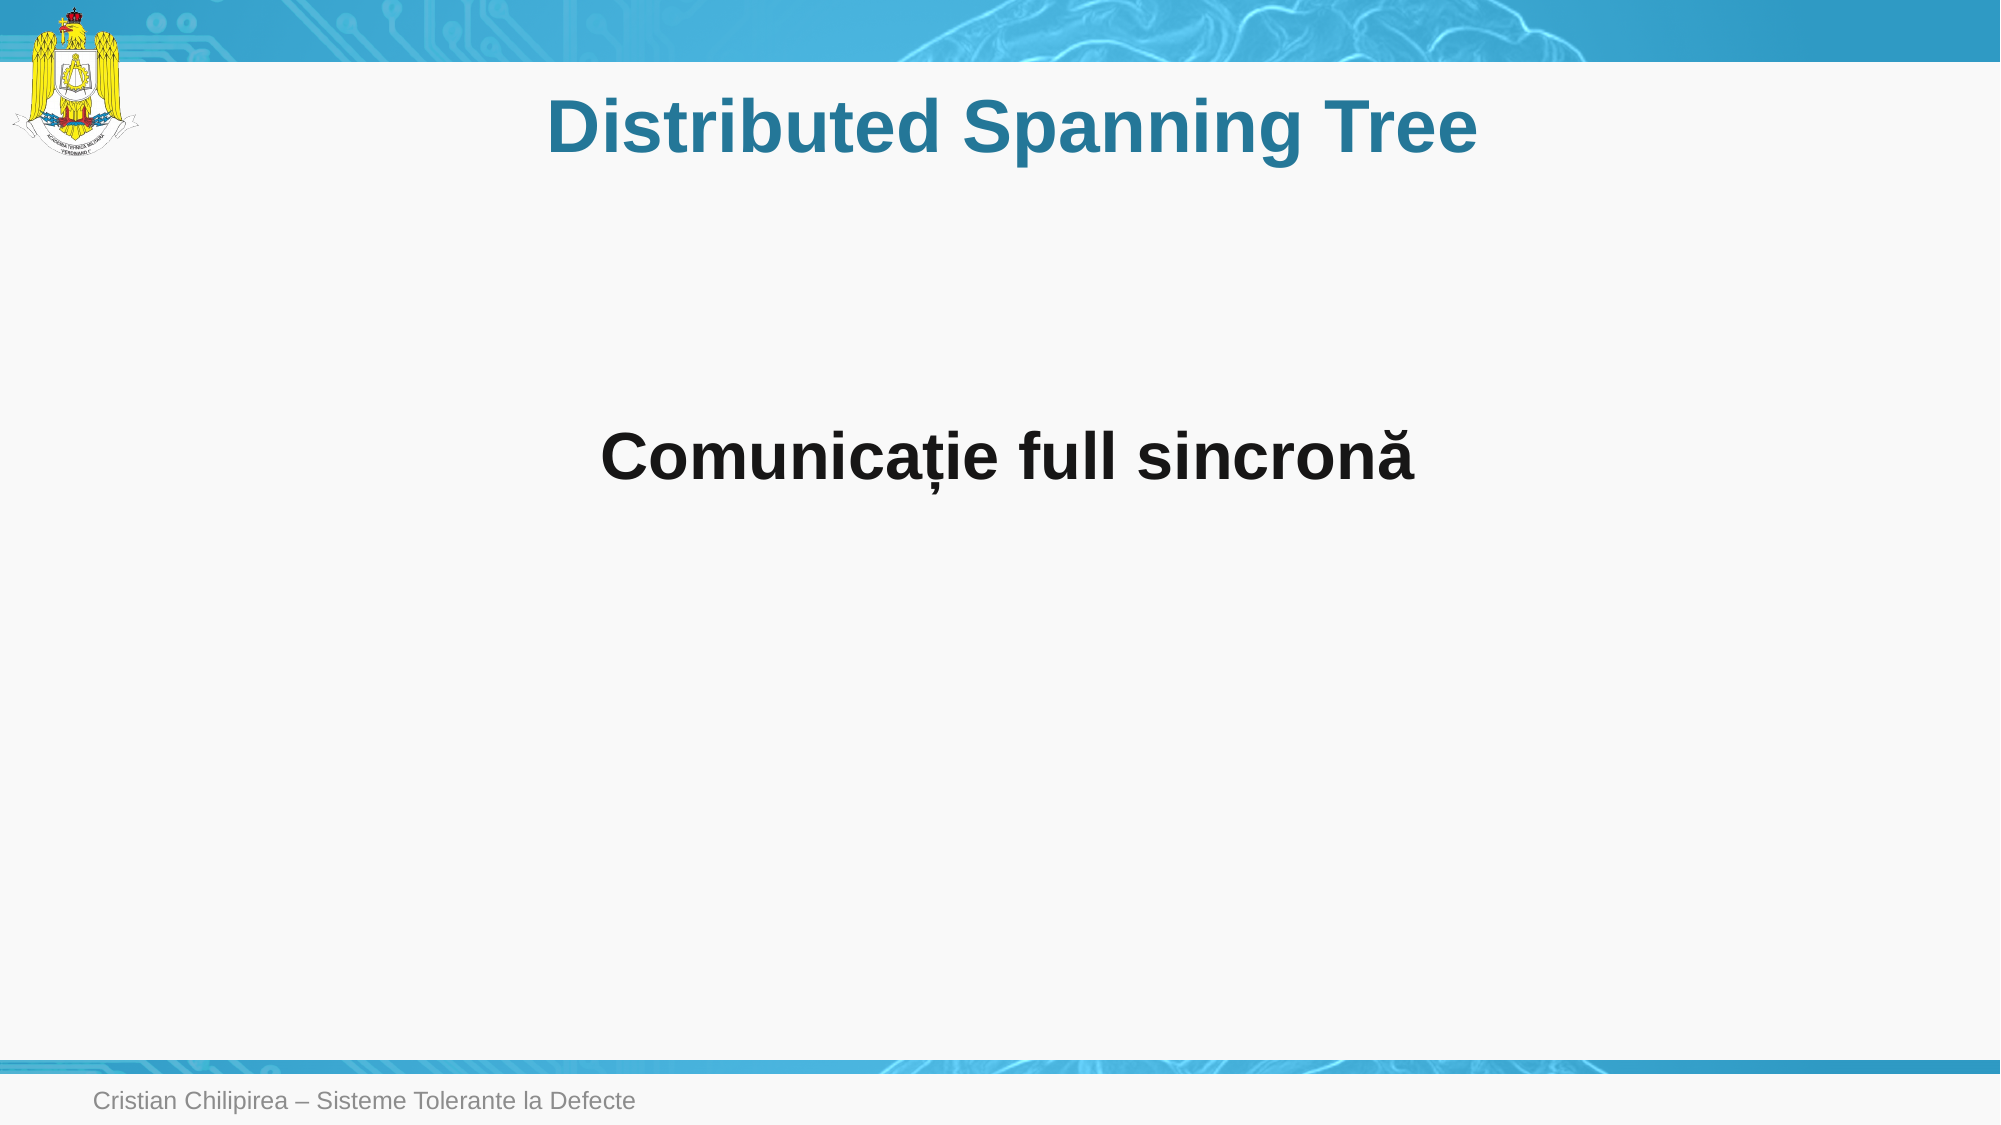

# Distributed Spanning Tree

Comunicație full sincronă
Cristian Chilipirea – Sisteme Tolerante la Defecte